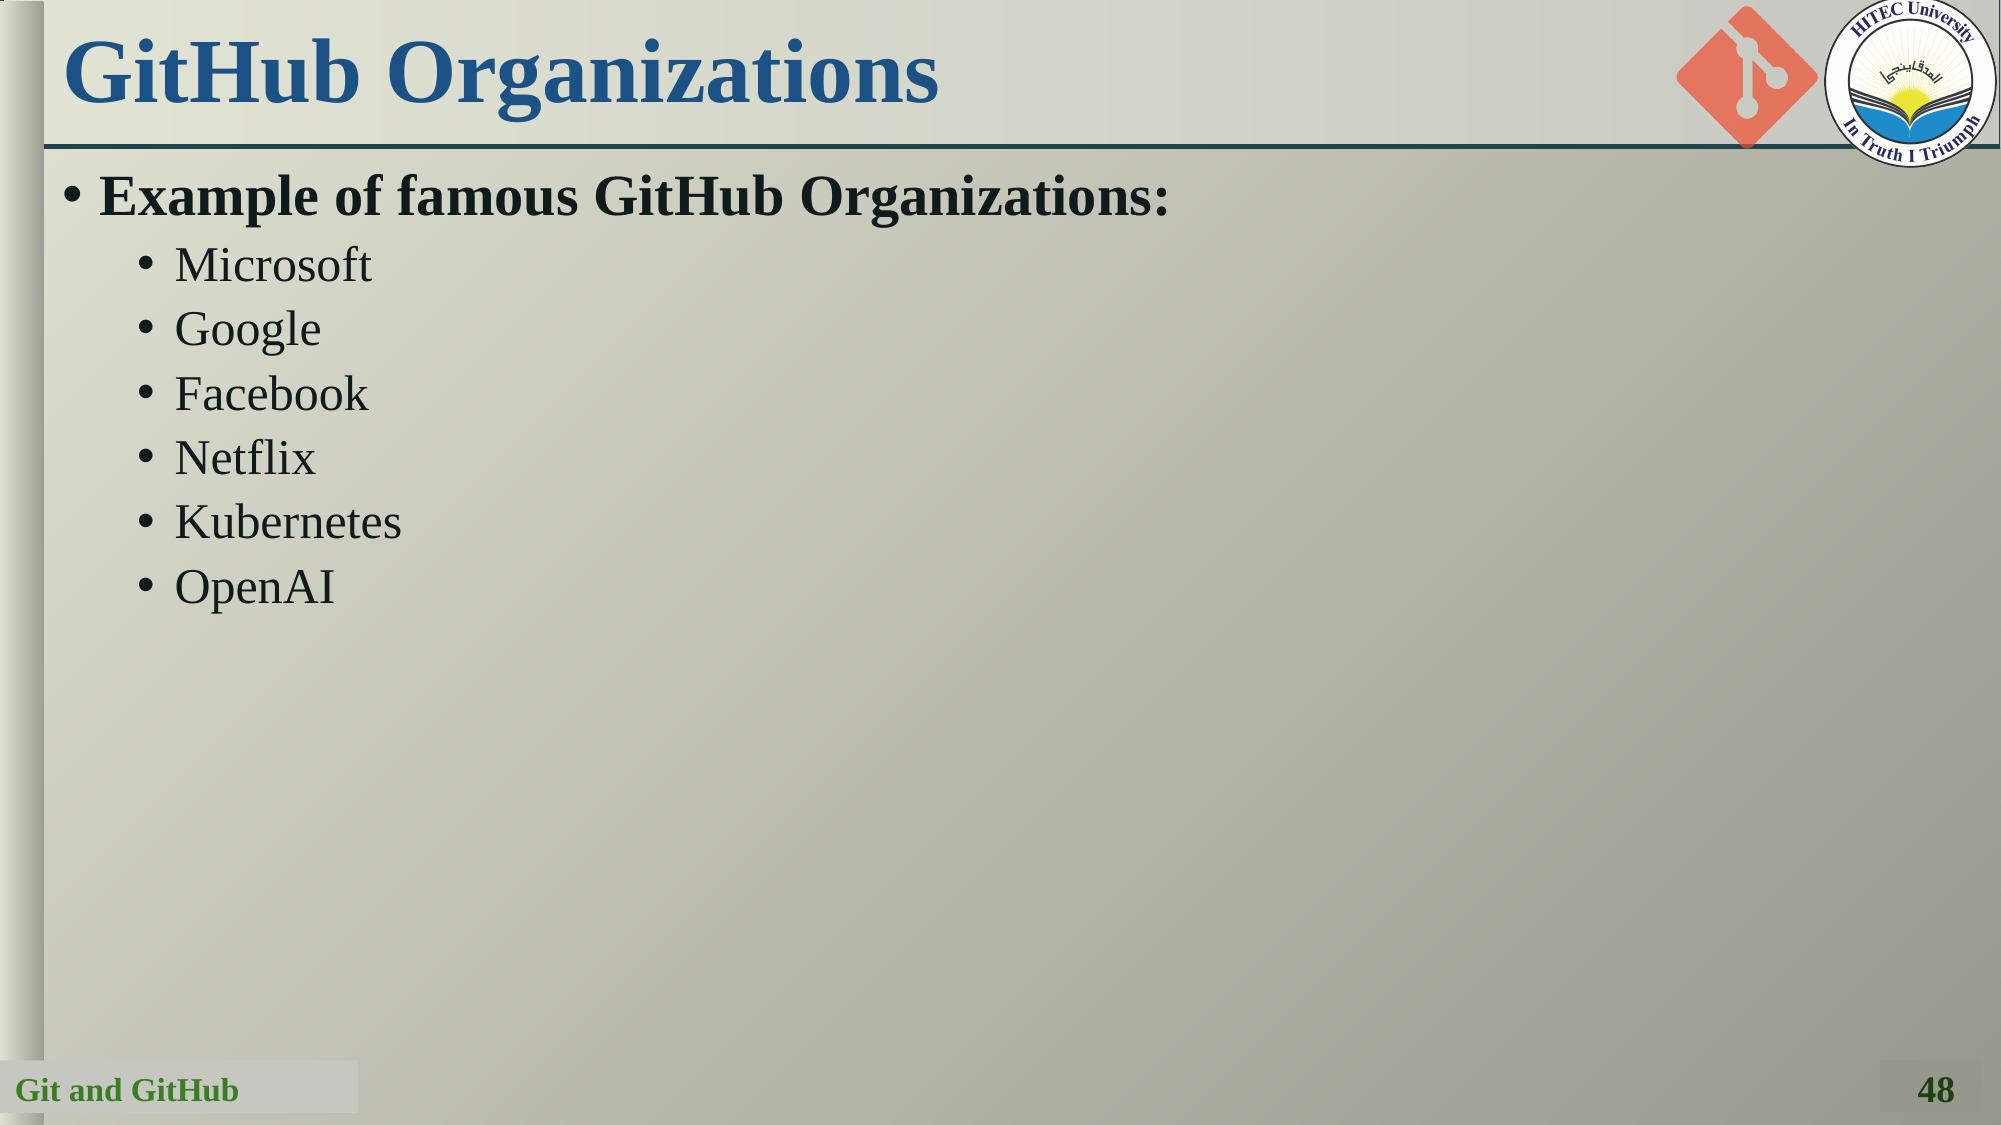

# GitHub Organizations
Example of famous GitHub Organizations:
Microsoft
Google
Facebook
Netflix
Kubernetes
OpenAI

48